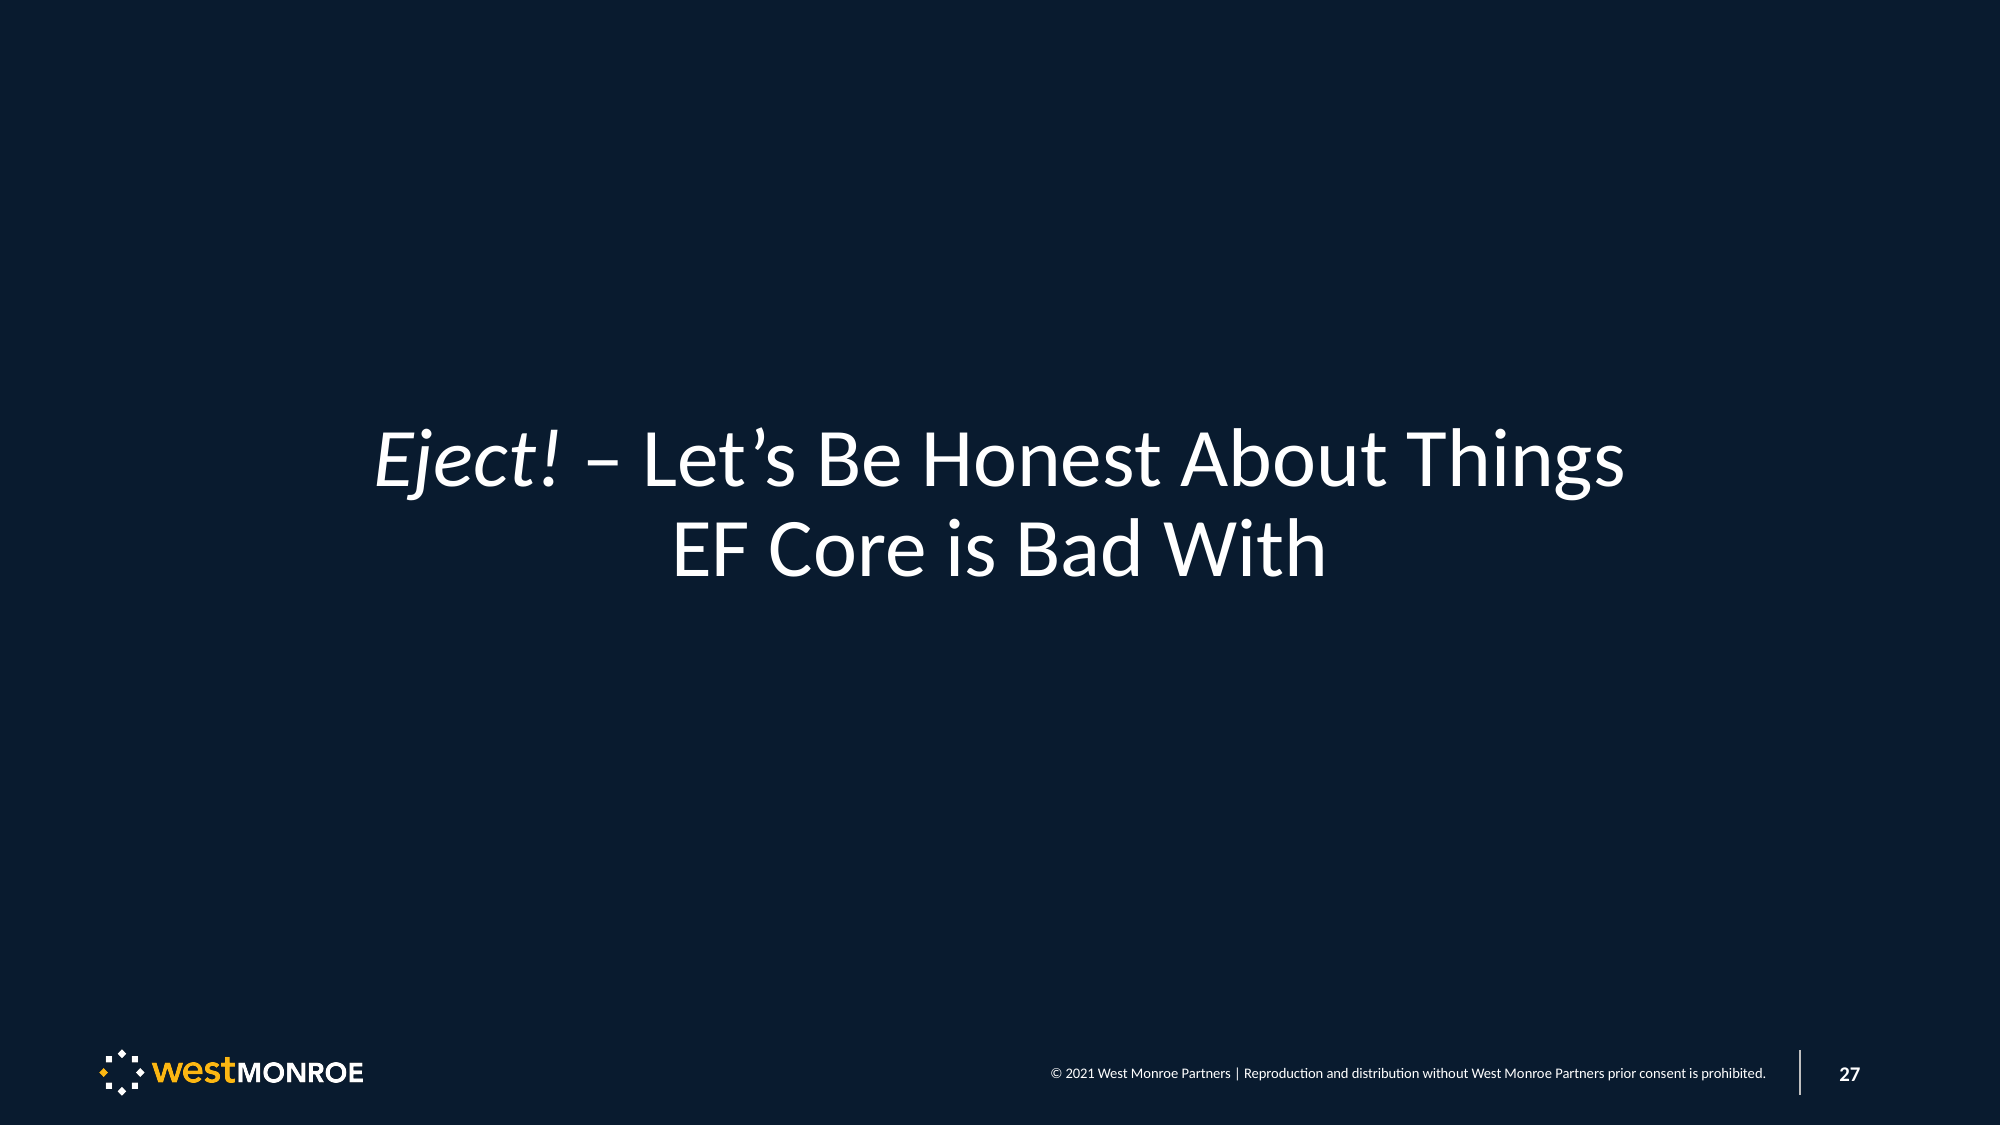

Eject! – Let’s Be Honest About Things EF Core is Bad With
27